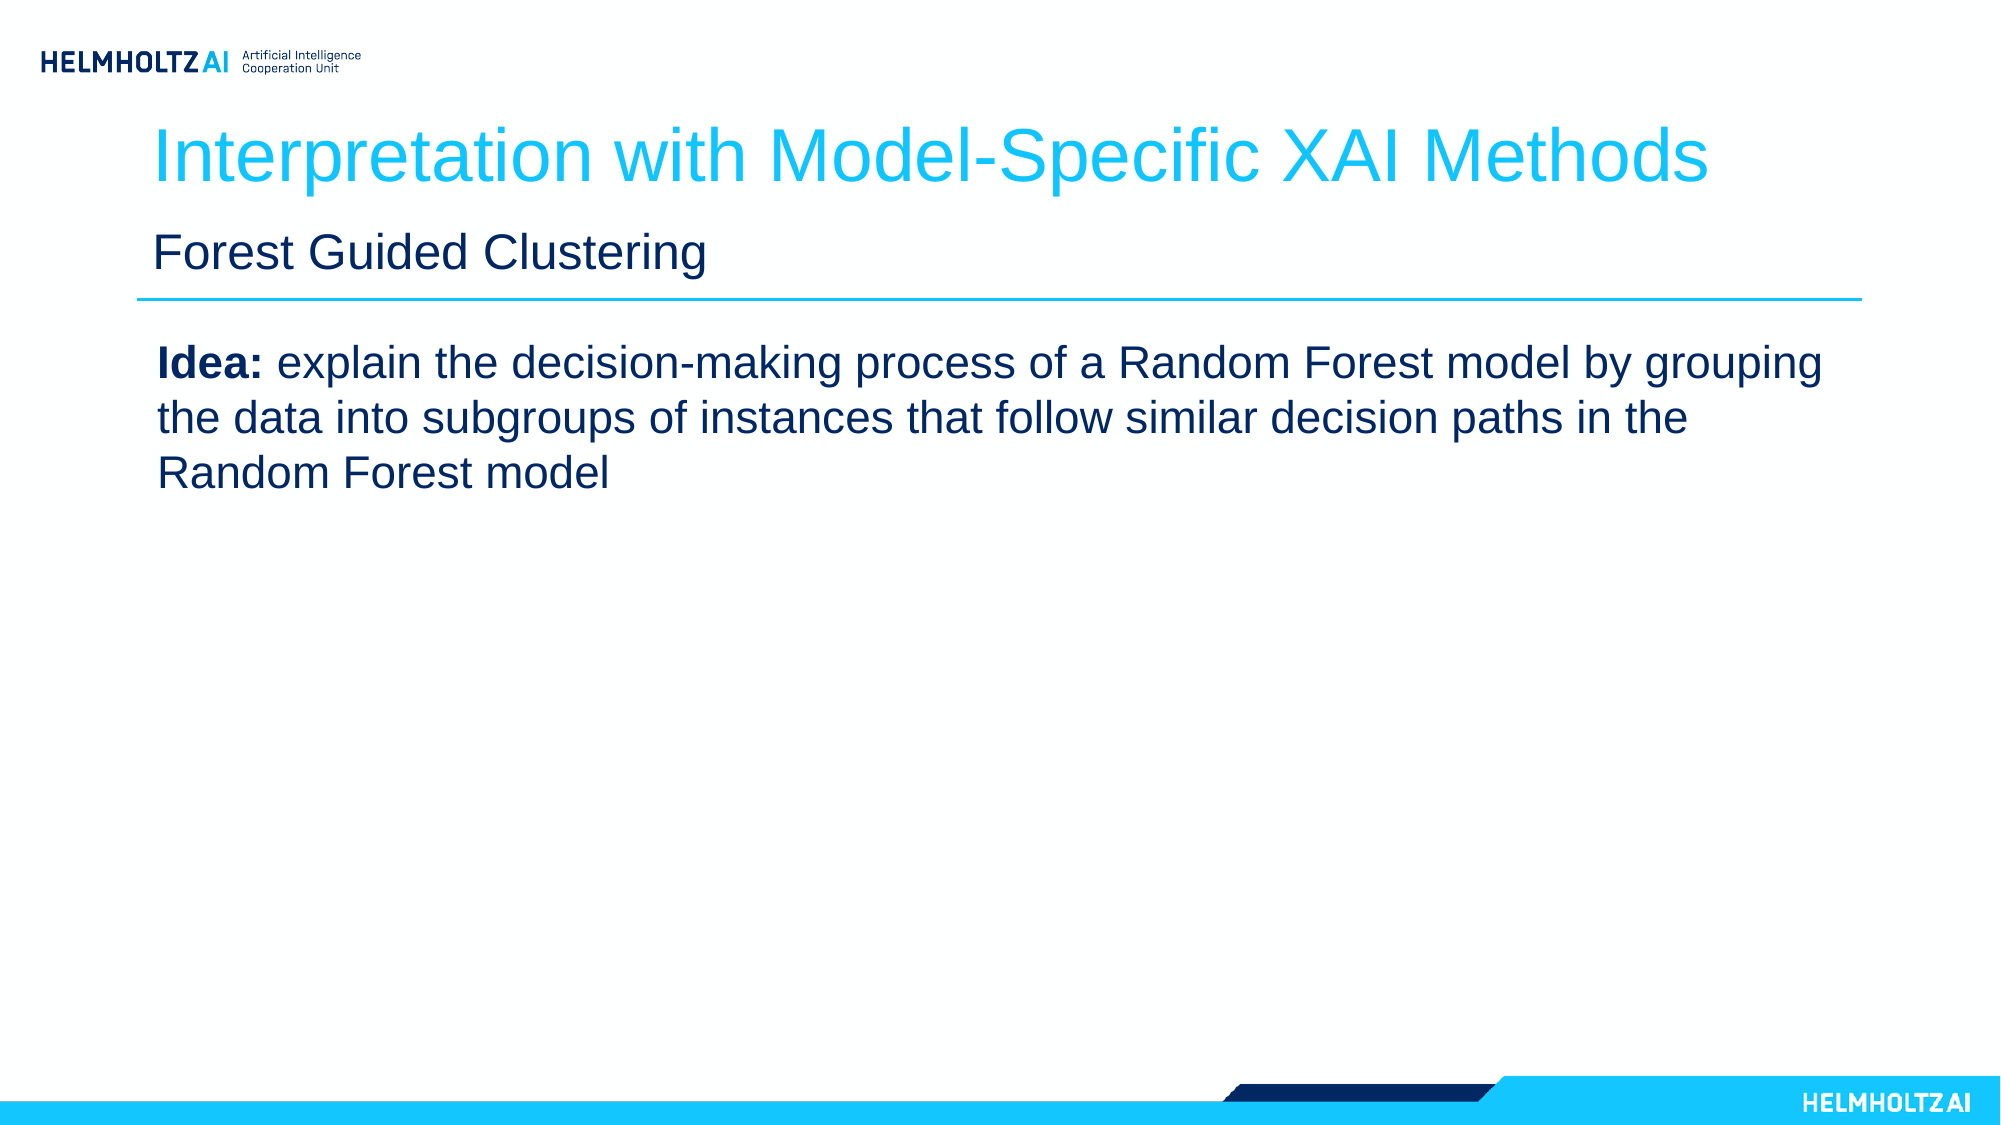

# Interpretation with Model-Specific XAI Methods
Forest Guided Clustering
Idea: explain the decision-making process of a Random Forest model by grouping the data into subgroups of instances that follow similar decision paths in the Random Forest model